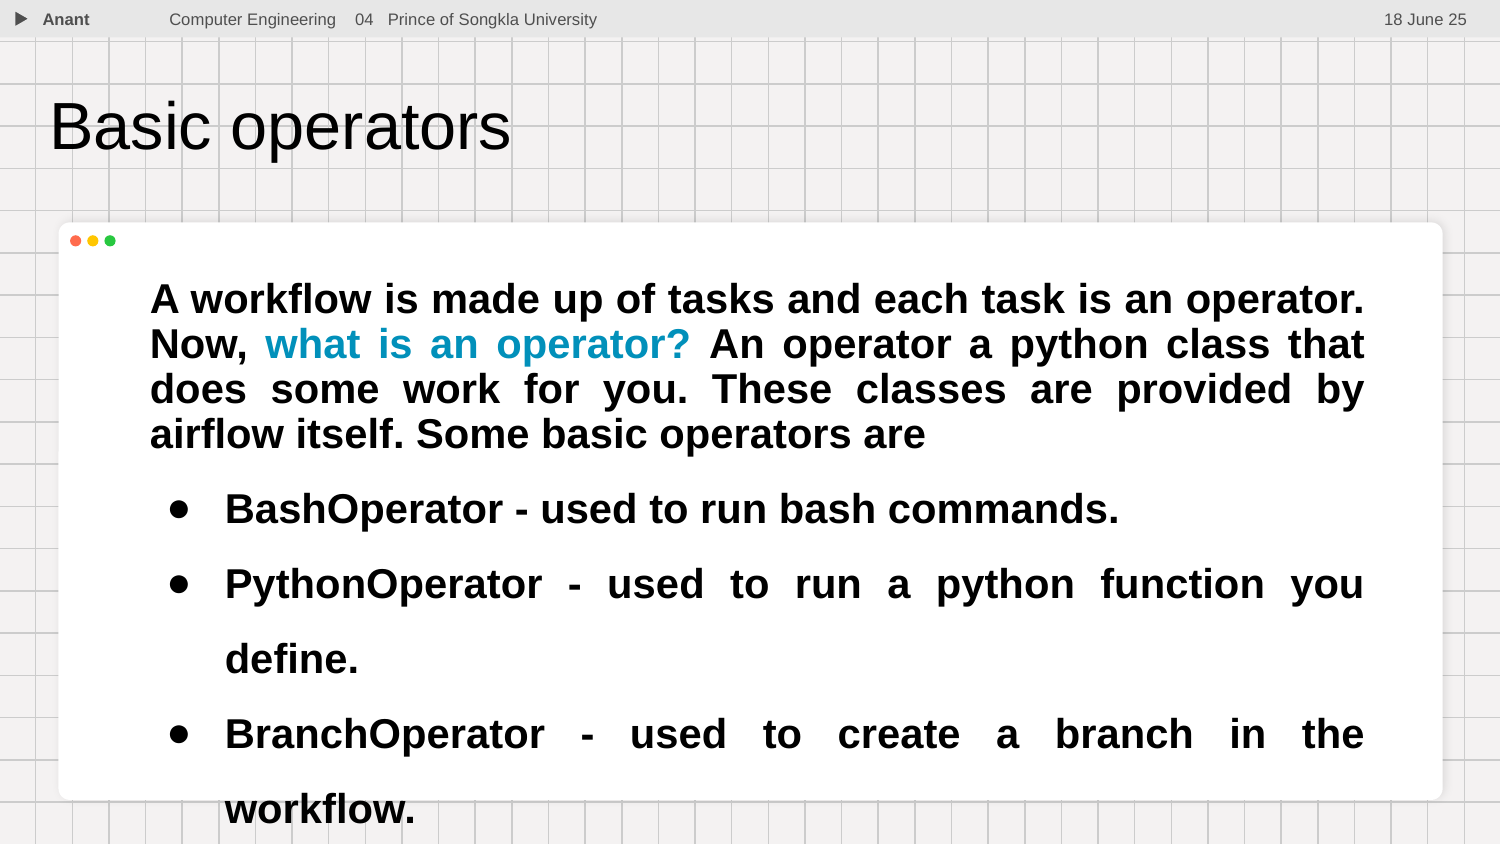

Anant
Computer Engineering    04   Prince of Songkla University

18 June 25

# Basic operators

A workflow is made up of tasks and each task is an operator. Now, what is an operator? An operator a python class that does some work for you. These classes are provided by airflow itself. Some basic operators are
BashOperator - used to run bash commands.
PythonOperator - used to run a python function you define.
BranchOperator - used to create a branch in the workflow.
DummyOperator - used to represent a dummy task.